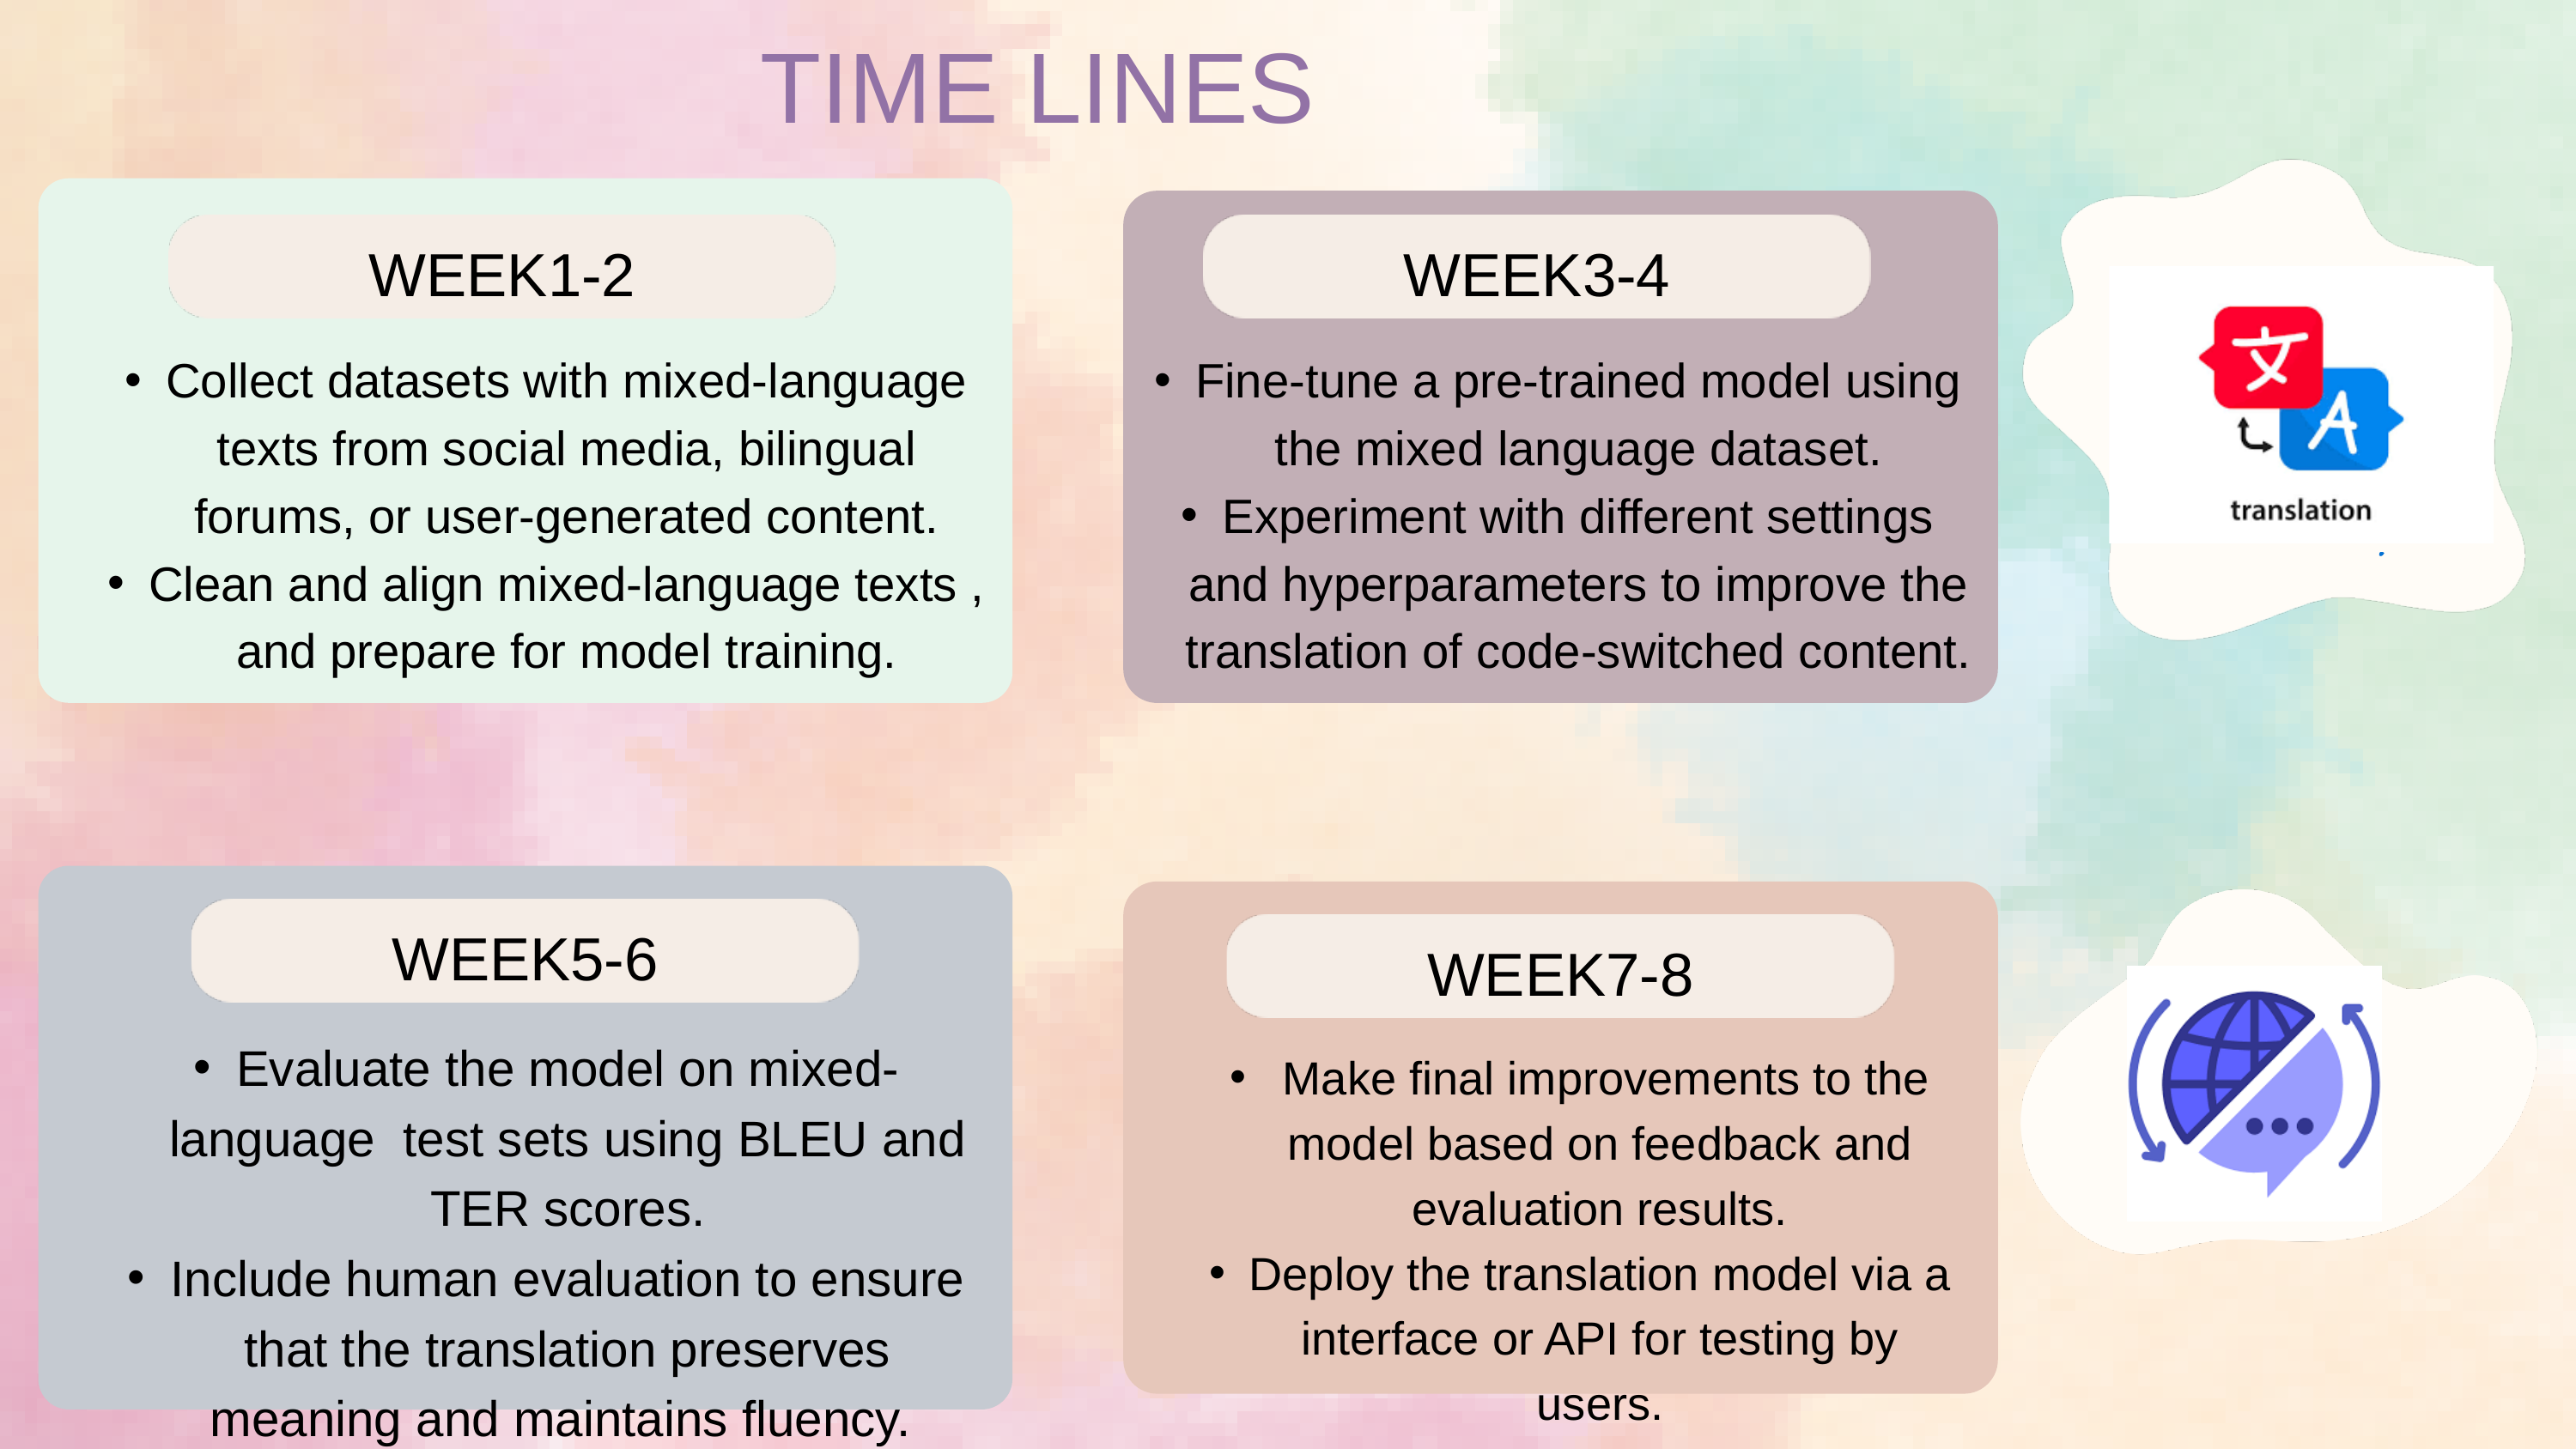

TIME LINES

WEEK1-2
WEEK3-4

Collect datasets with mixed-language texts from social media, bilingual forums, or user-generated content.
Clean and align mixed-language texts , and prepare for model training.
Fine-tune a pre-trained model using the mixed language dataset.
Experiment with different settings and hyperparameters to improve the translation of code-switched content.

WEEK5-6

WEEK7-8

Evaluate the model on mixed-language  test sets using BLEU and TER scores.
Include human evaluation to ensure that the translation preserves meaning and maintains fluency.
 Make final improvements to the model based on feedback and evaluation results.
Deploy the translation model via a interface or API for testing by users.